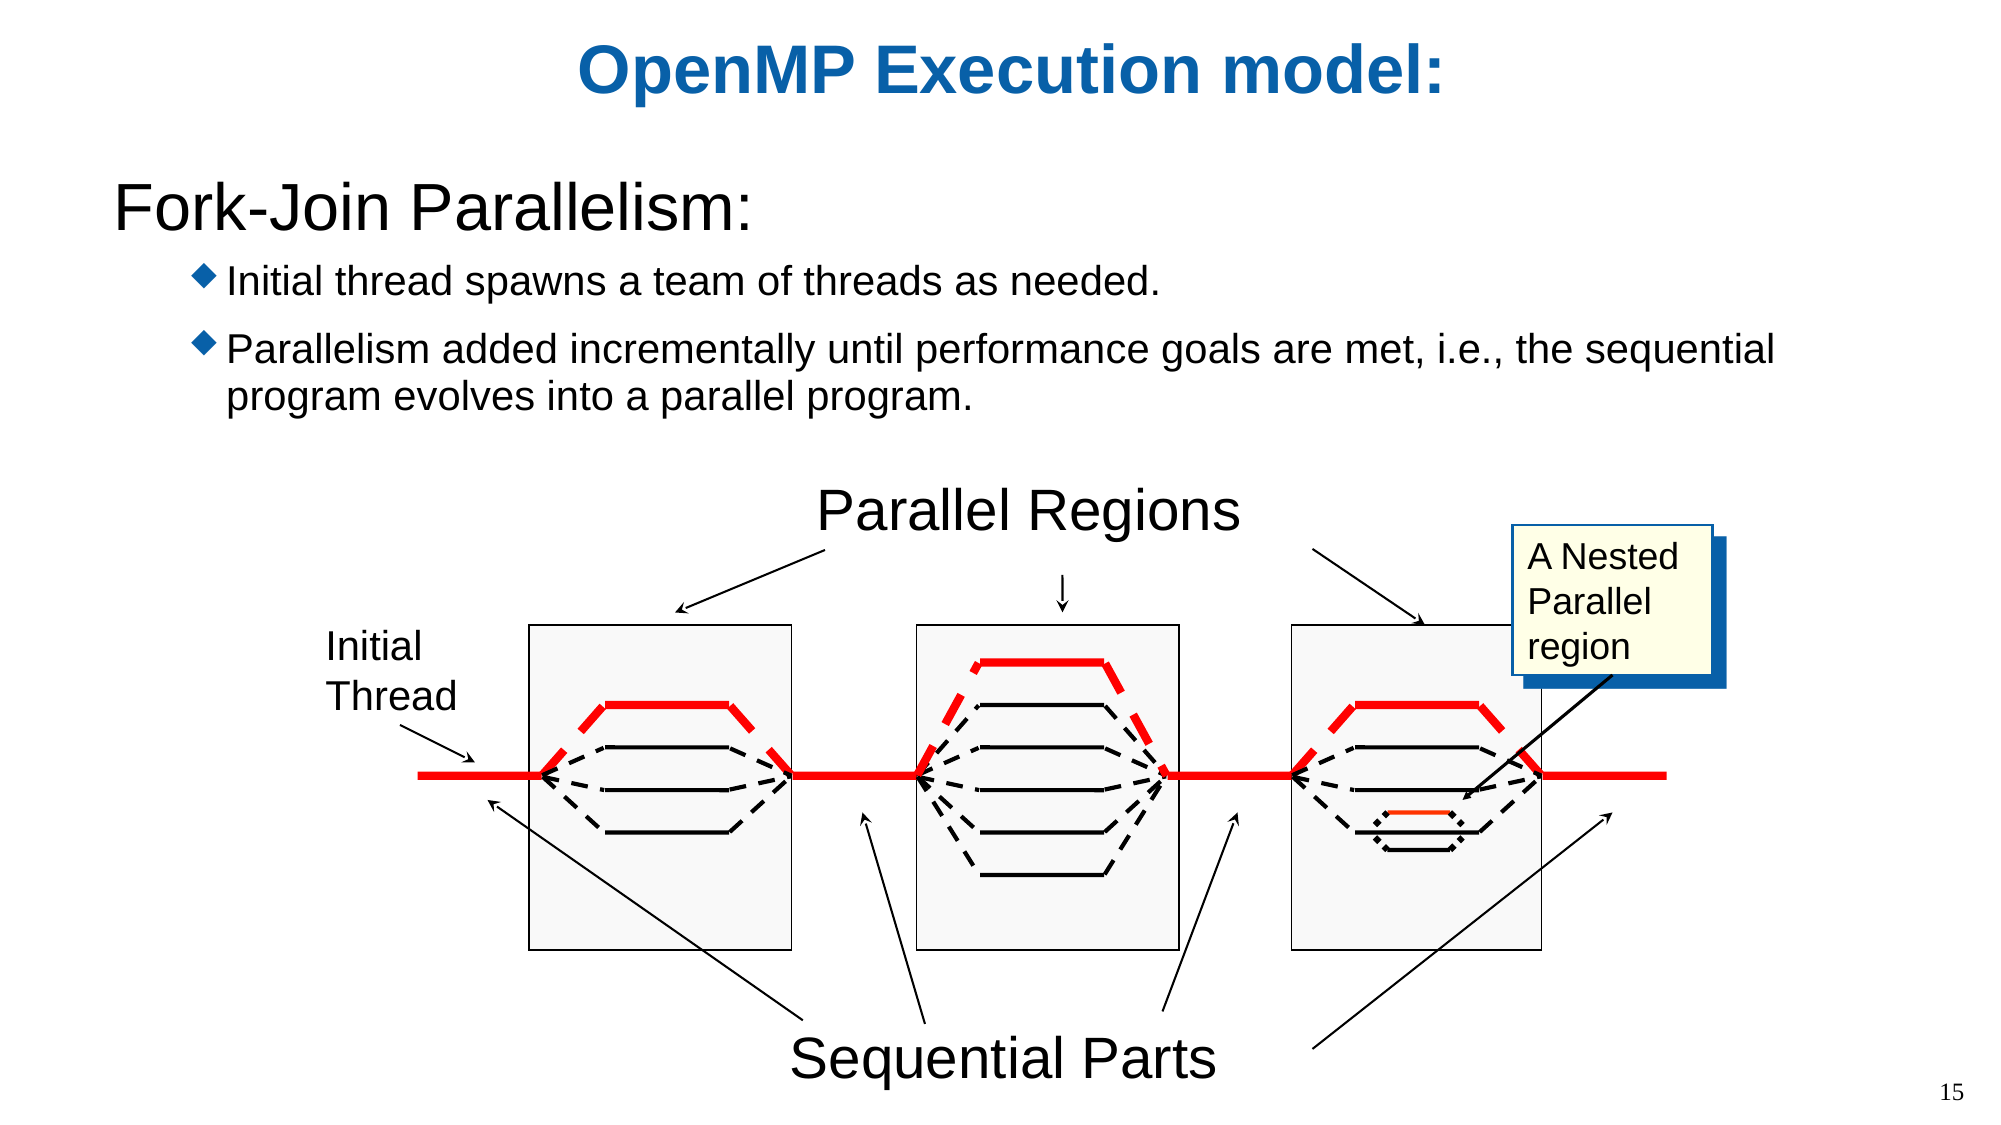

# OpenMP Execution model:
Fork-Join Parallelism:
Initial thread spawns a team of threads as needed.
Parallelism added incrementally until performance goals are met, i.e., the sequential program evolves into a parallel program.
Parallel Regions

A Nested Parallel region

Initial Thread

Sequential Parts

15